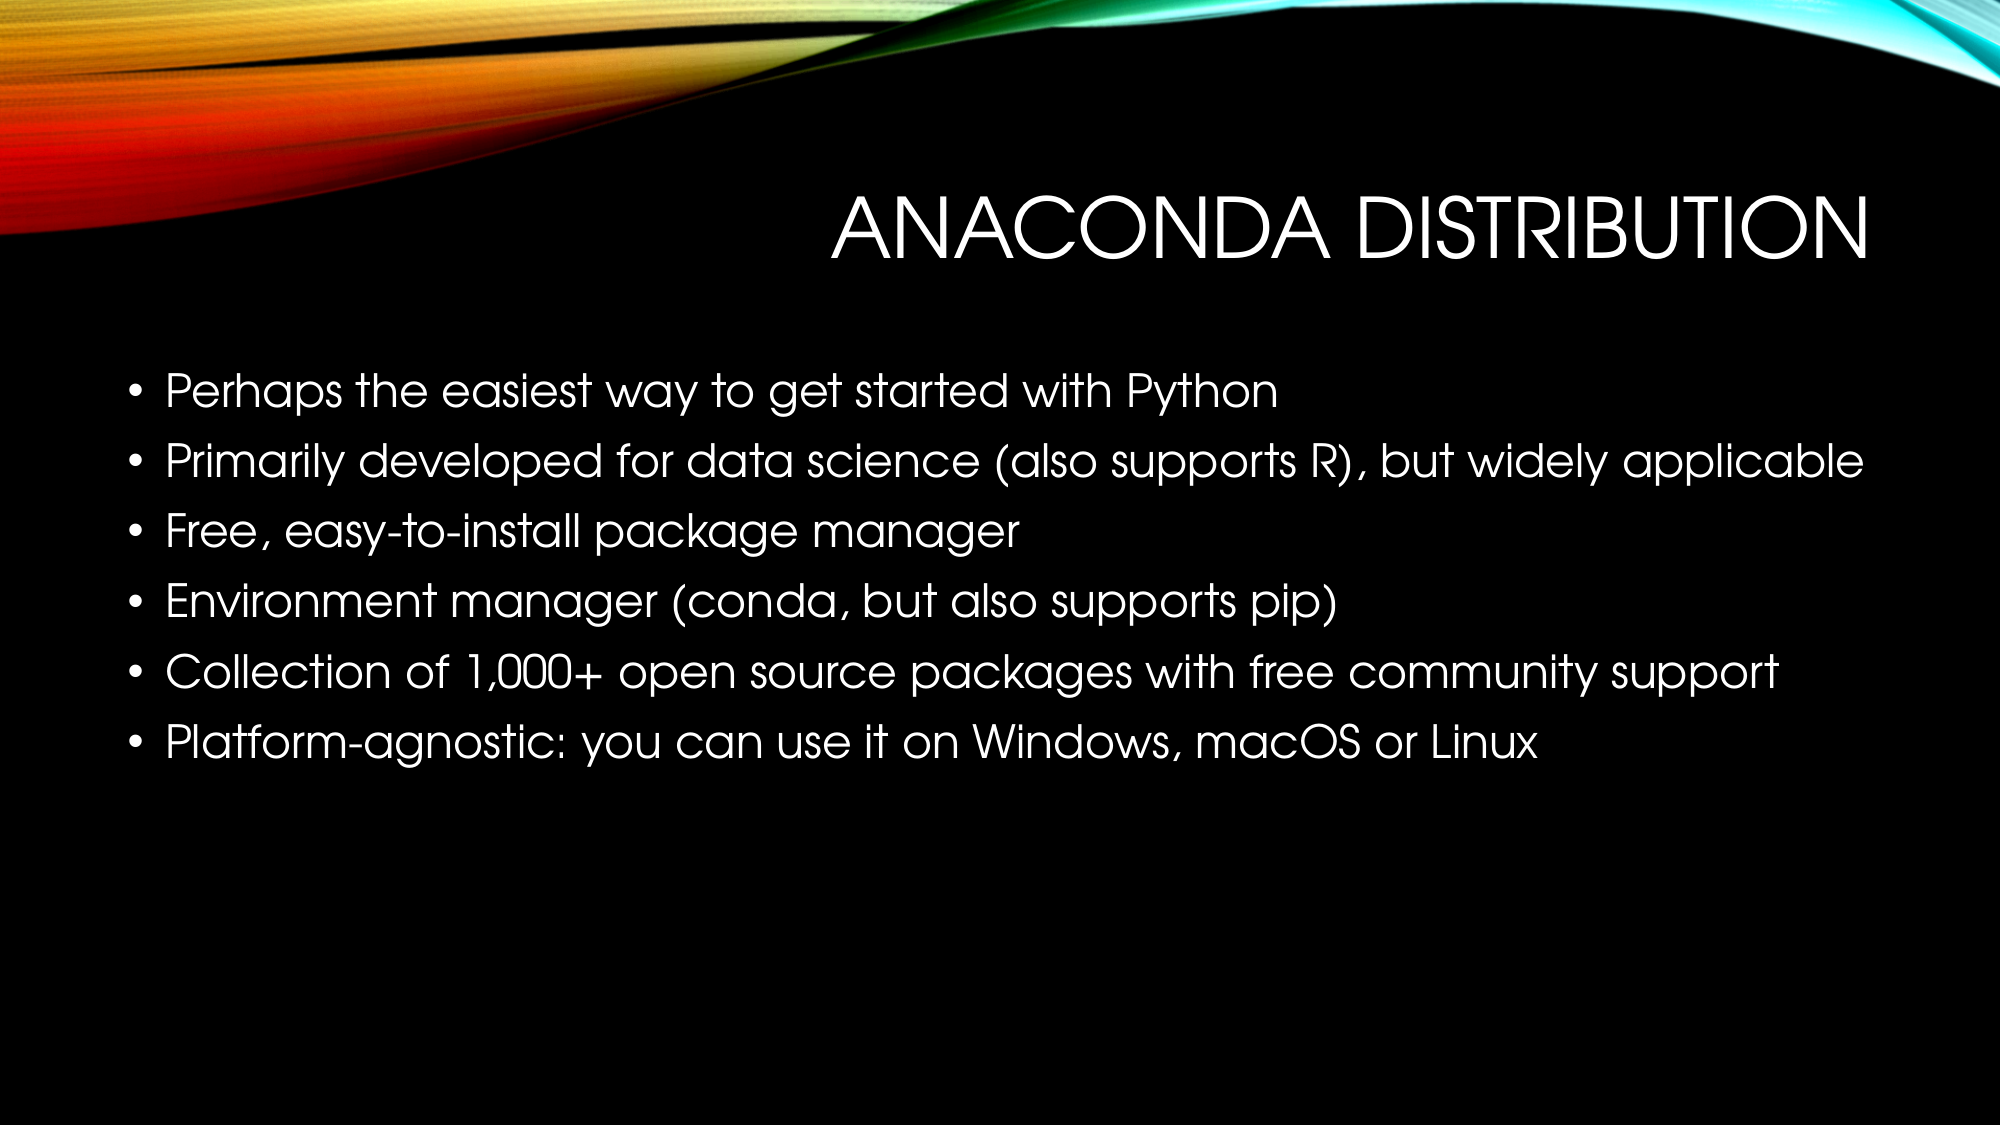

# Anaconda Distribution
Perhaps the easiest way to get started with Python
Primarily developed for data science (also supports R), but widely applicable
Free, easy-to-install package manager
Environment manager (conda, but also supports pip)
Collection of 1,000+ open source packages with free community support
Platform-agnostic: you can use it on Windows, macOS or Linux